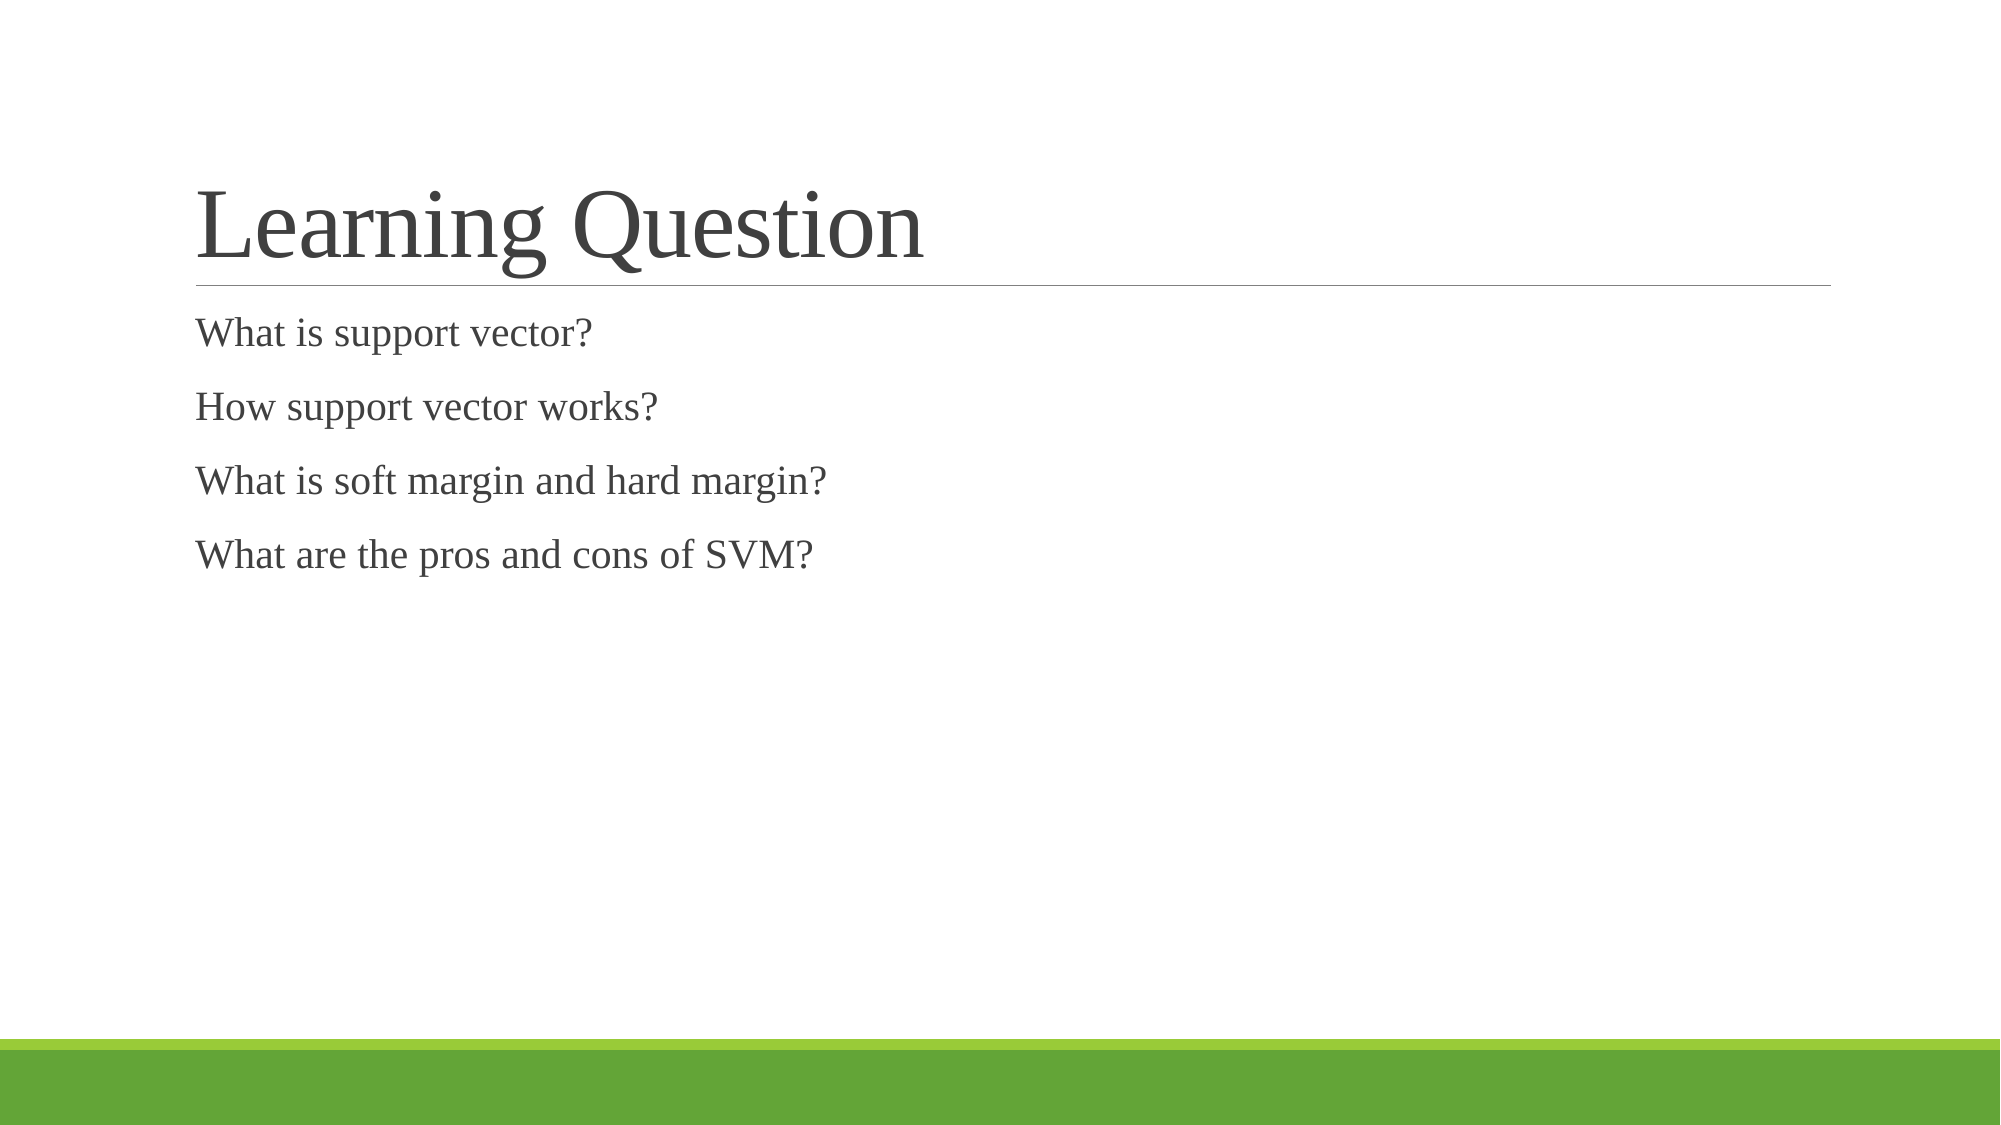

# Learning Question
What is support vector?
How support vector works?
What is soft margin and hard margin?
What are the pros and cons of SVM?